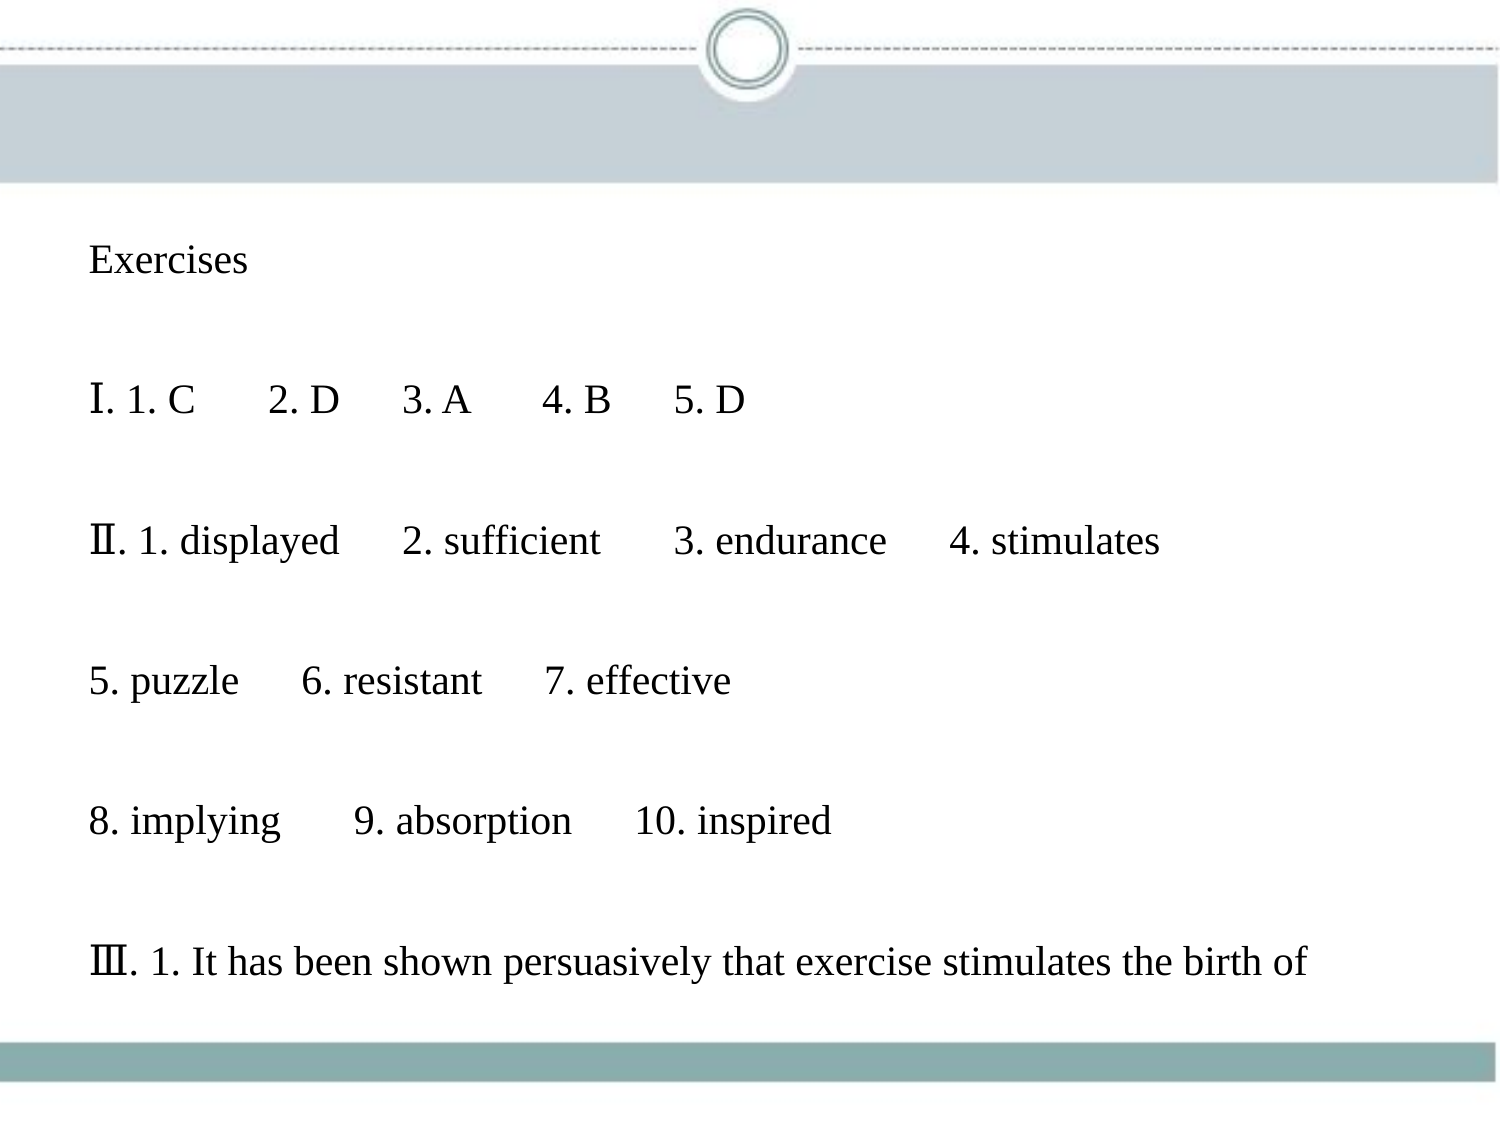

Exercises
Ⅰ. 1. C 　2. D　3. A 　4. B　5. D
Ⅱ. 1. displayed　2. sufficient 　3. endurance　4. stimulates
5. puzzle　6. resistant　7. effective
8. implying 　9. absorption　10. inspired
Ⅲ. 1. It has been shown persuasively that exercise stimulates the birth of